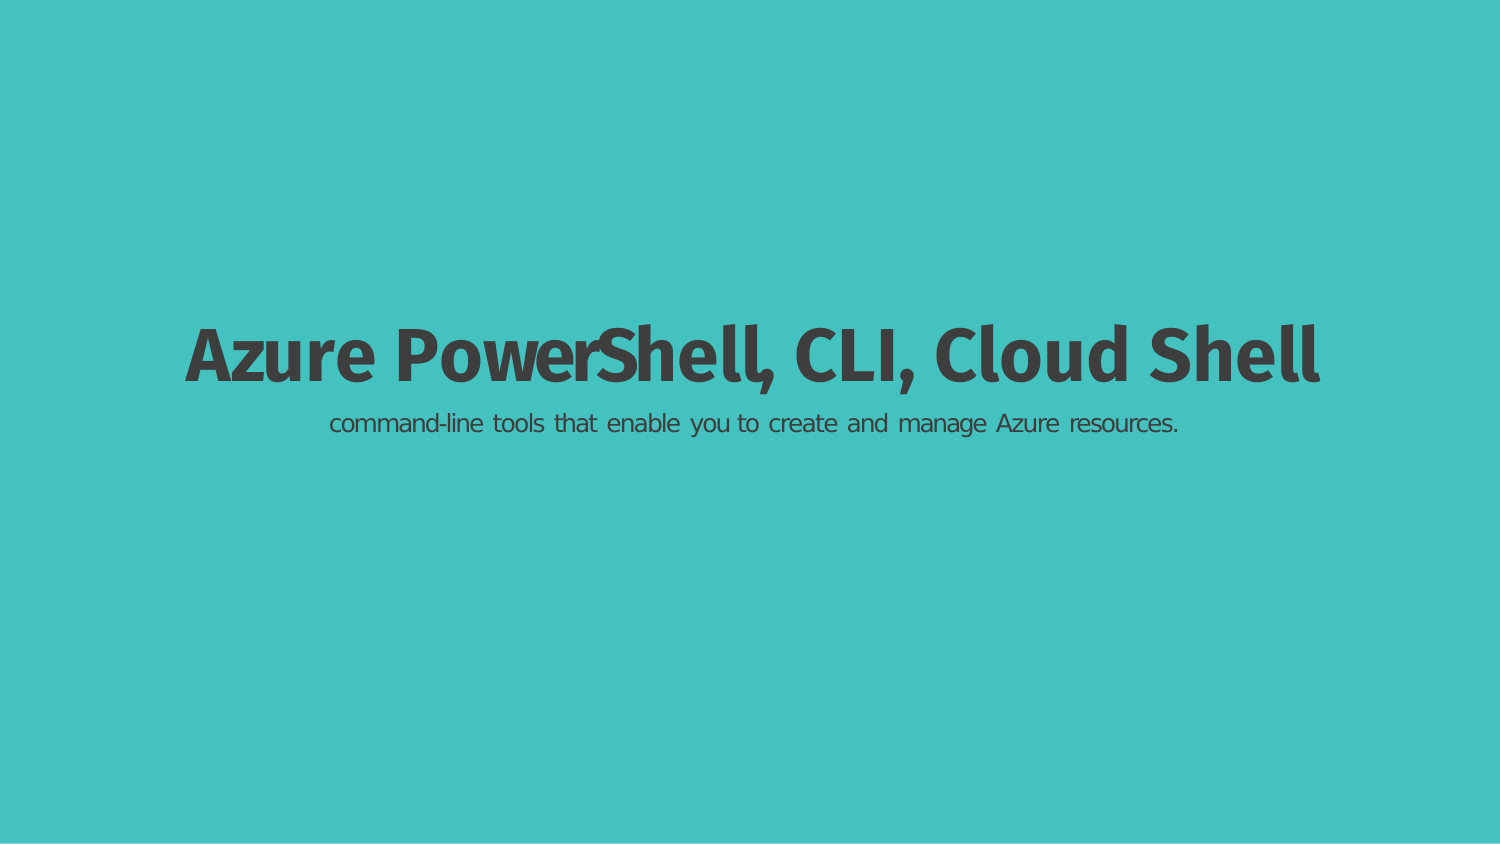

# Azure PowerShell, CLI, Cloud Shell
command-line tools that enable you to create and manage Azure resources.